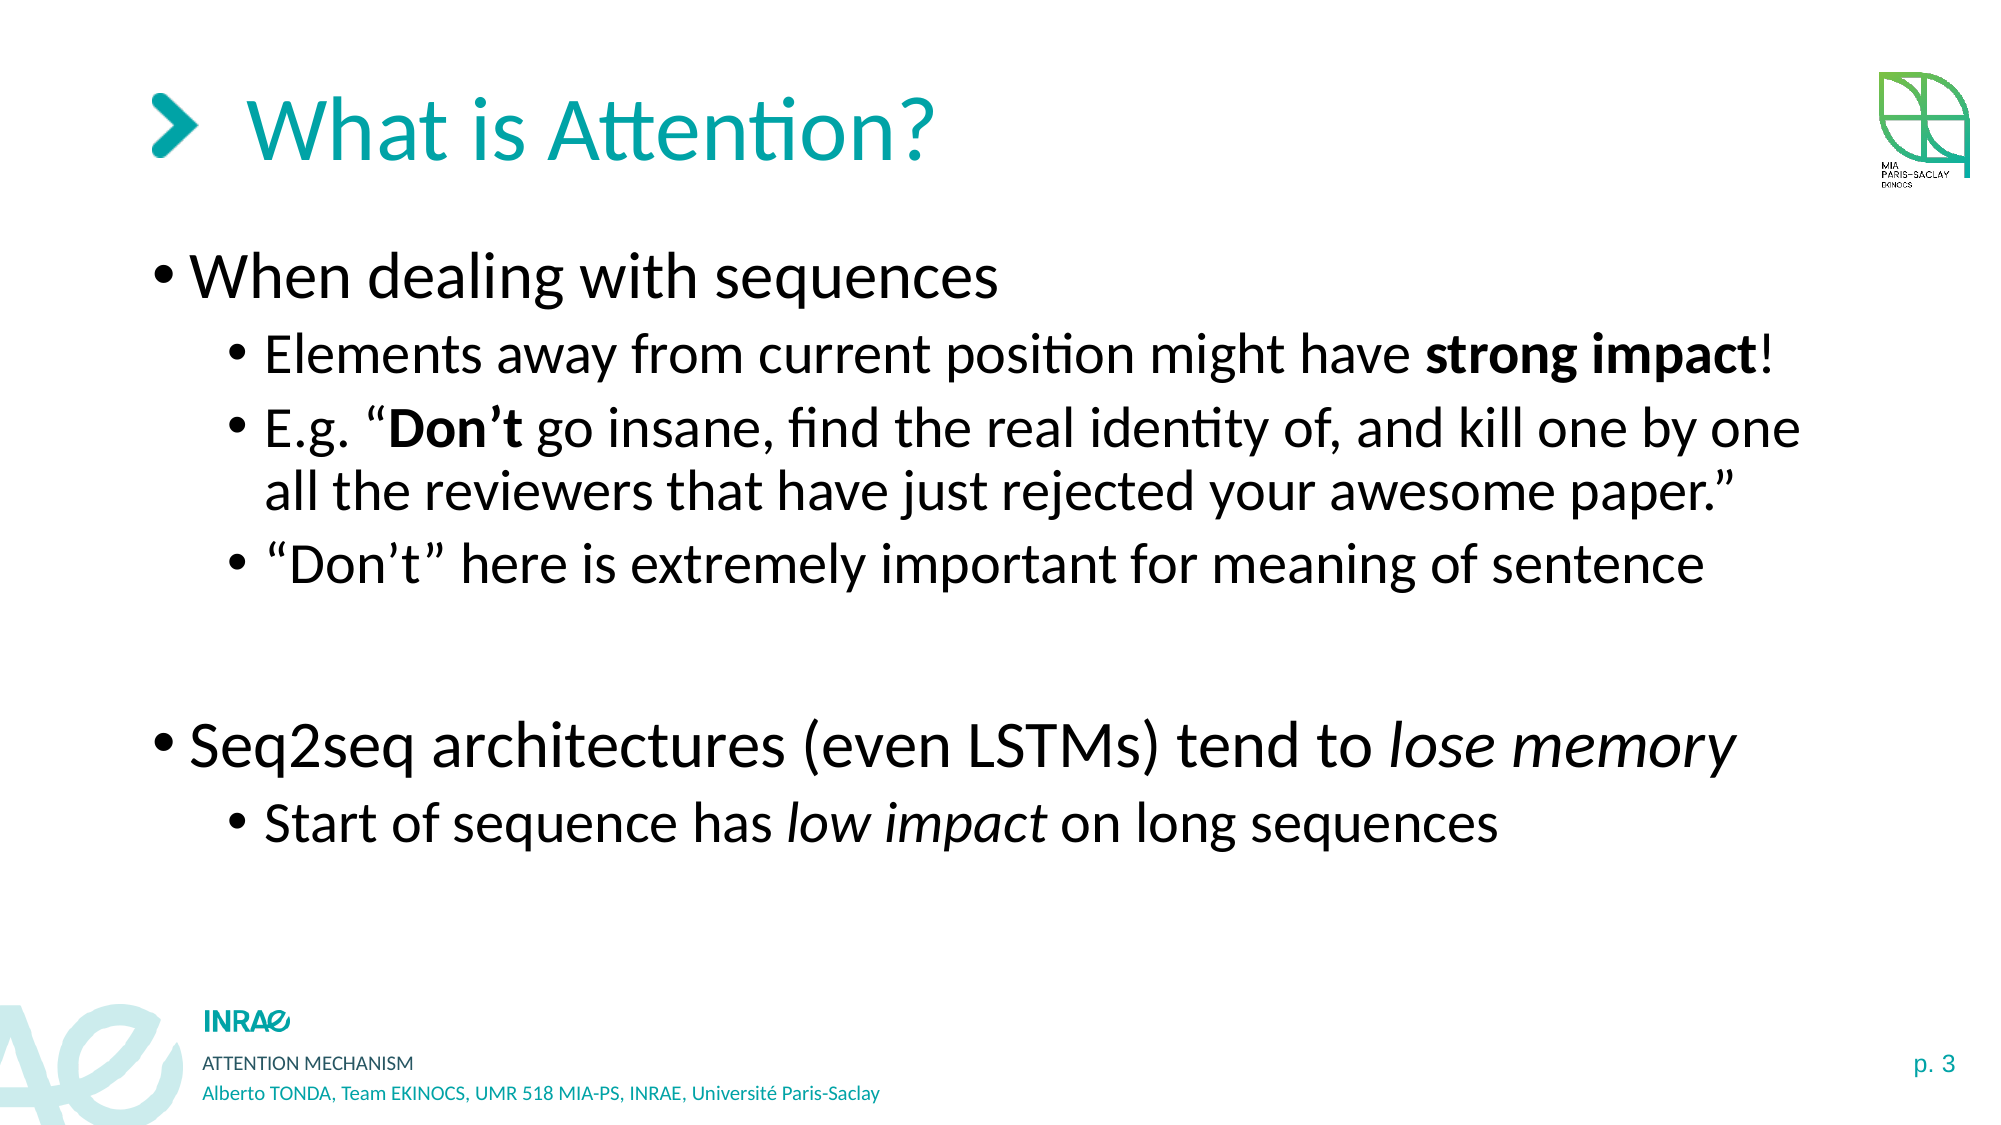

# What is Attention?
When dealing with sequences
Elements away from current position might have strong impact!
E.g. “Don’t go insane, find the real identity of, and kill one by one all the reviewers that have just rejected your awesome paper.”
“Don’t” here is extremely important for meaning of sentence

Seq2seq architectures (even LSTMs) tend to lose memory
Start of sequence has low impact on long sequences